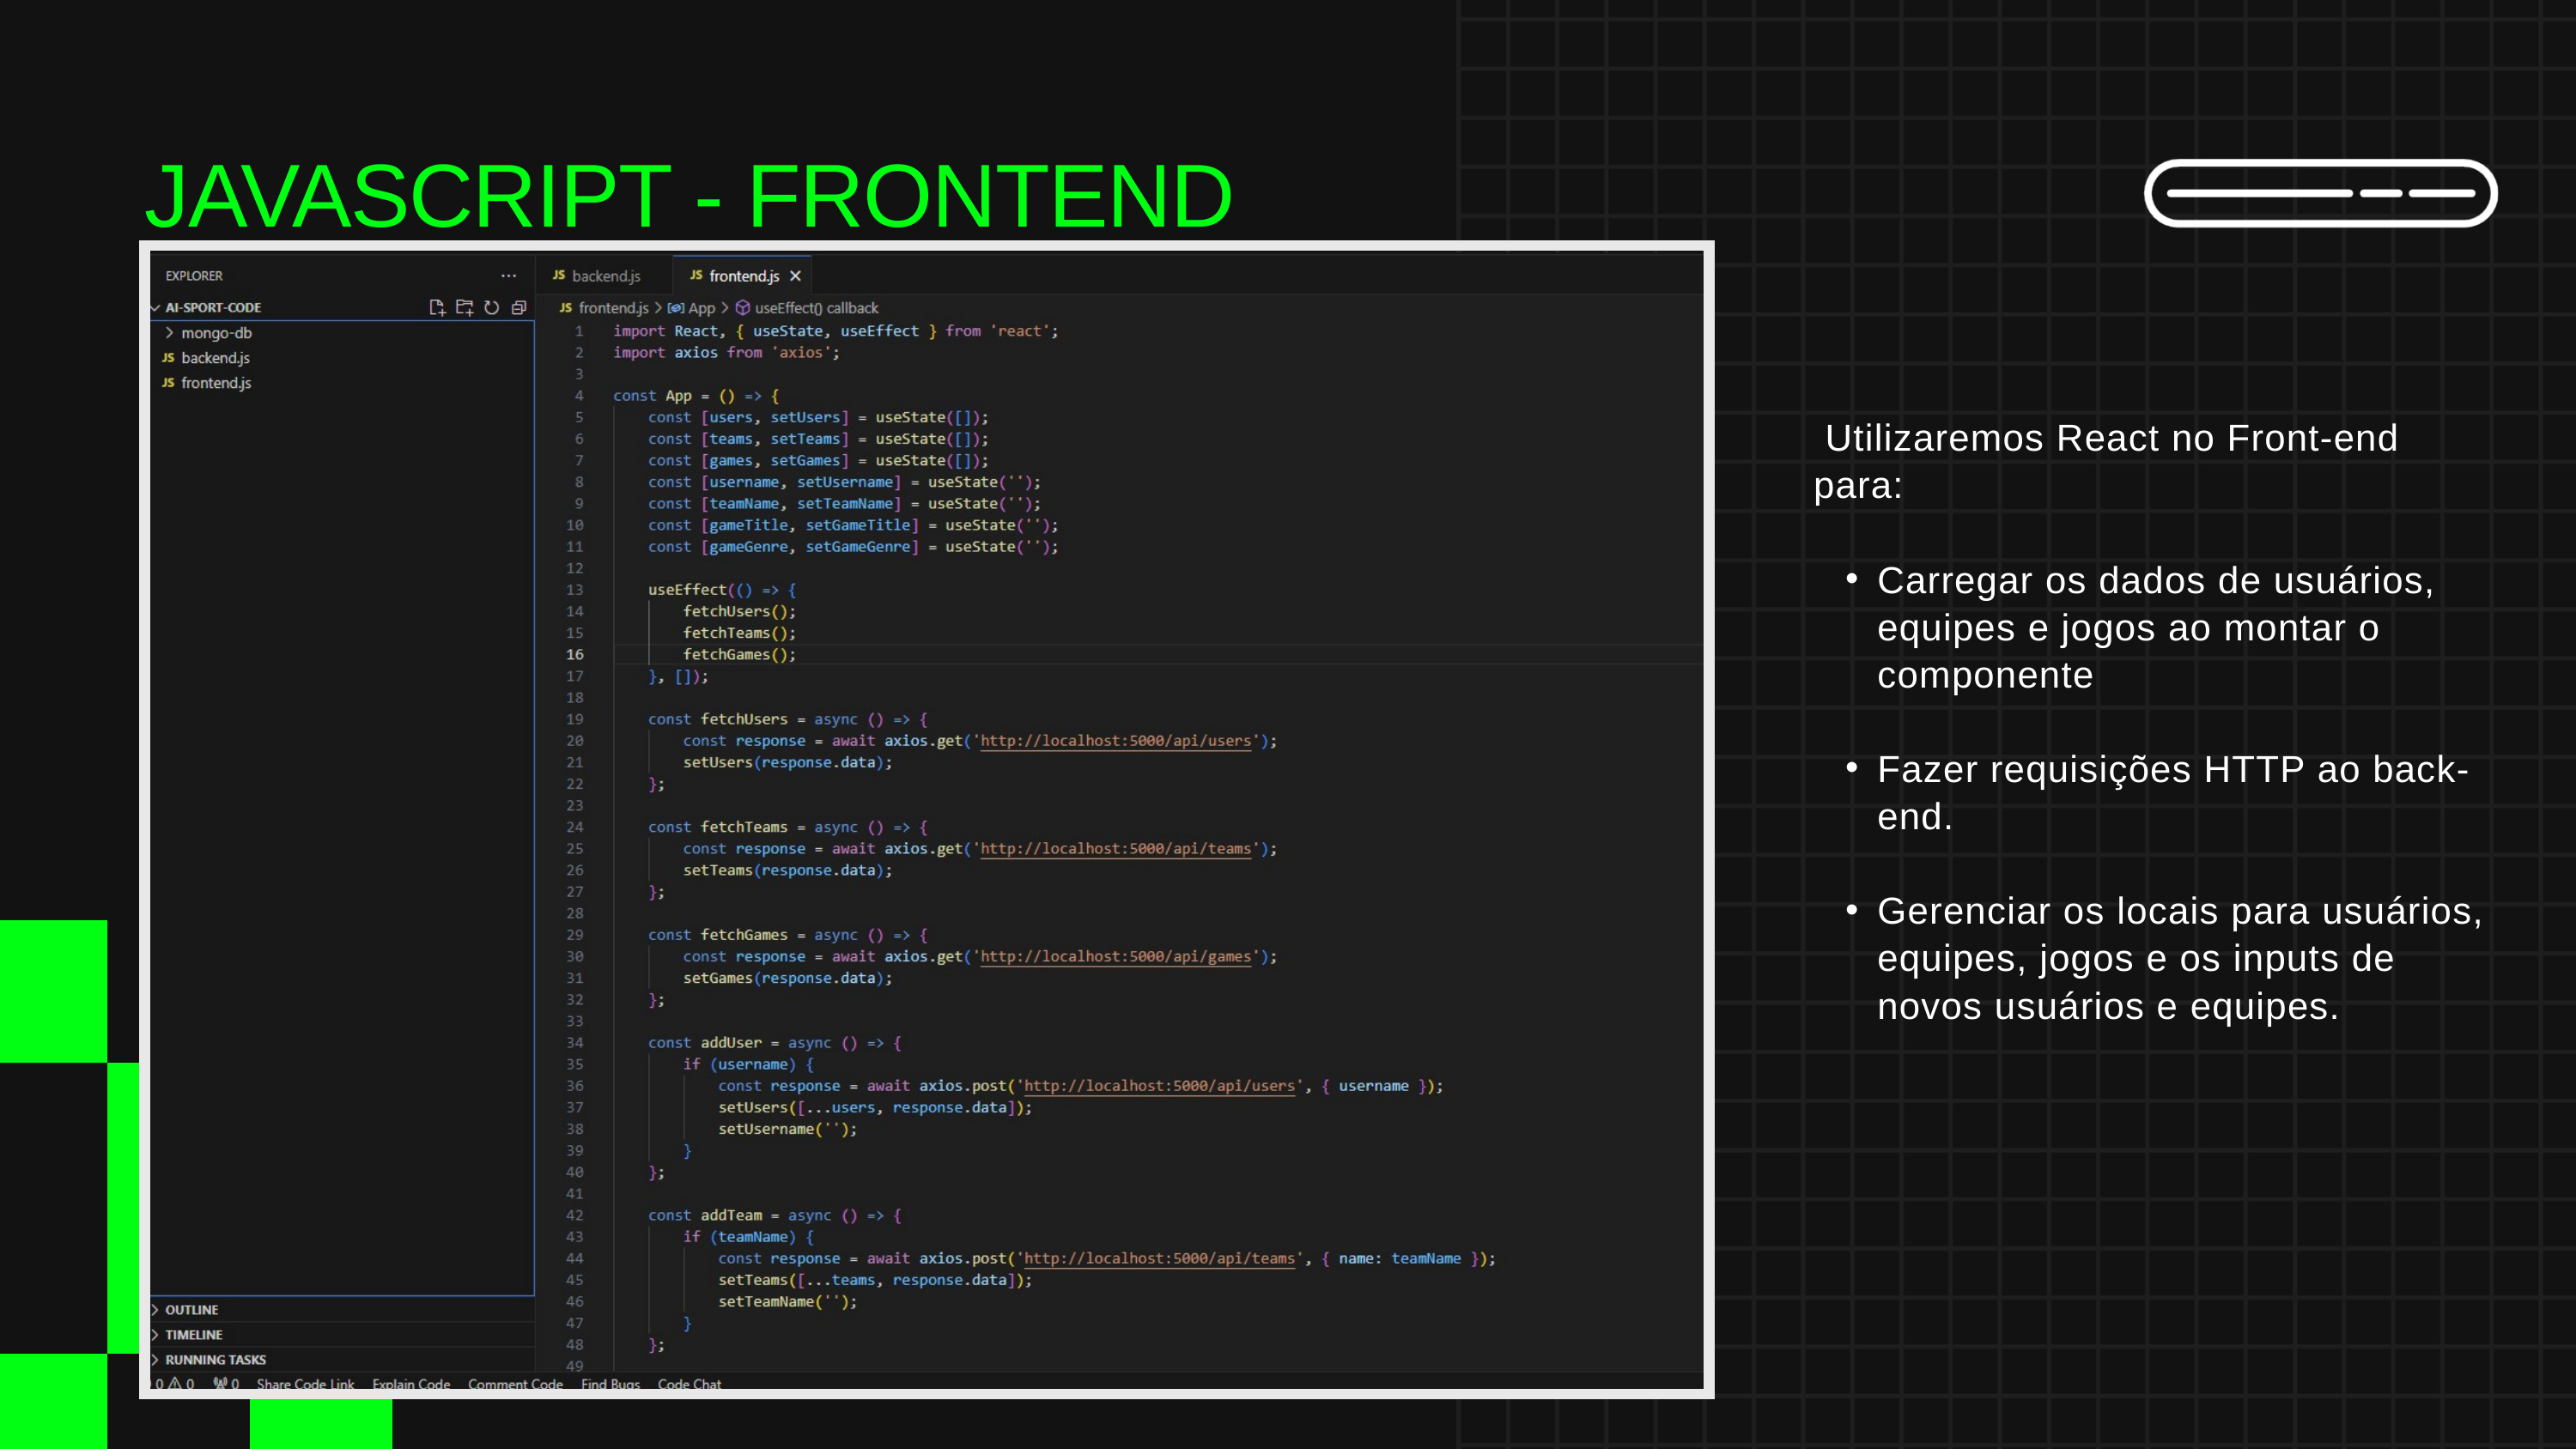

JAVASCRIPT - FRONTEND

 Utilizaremos React no Front-end para:

Carregar os dados de usuários, equipes e jogos ao montar o componente

Fazer requisições HTTP ao back-end.

Gerenciar os locais para usuários, equipes, jogos e os inputs de novos usuários e equipes.